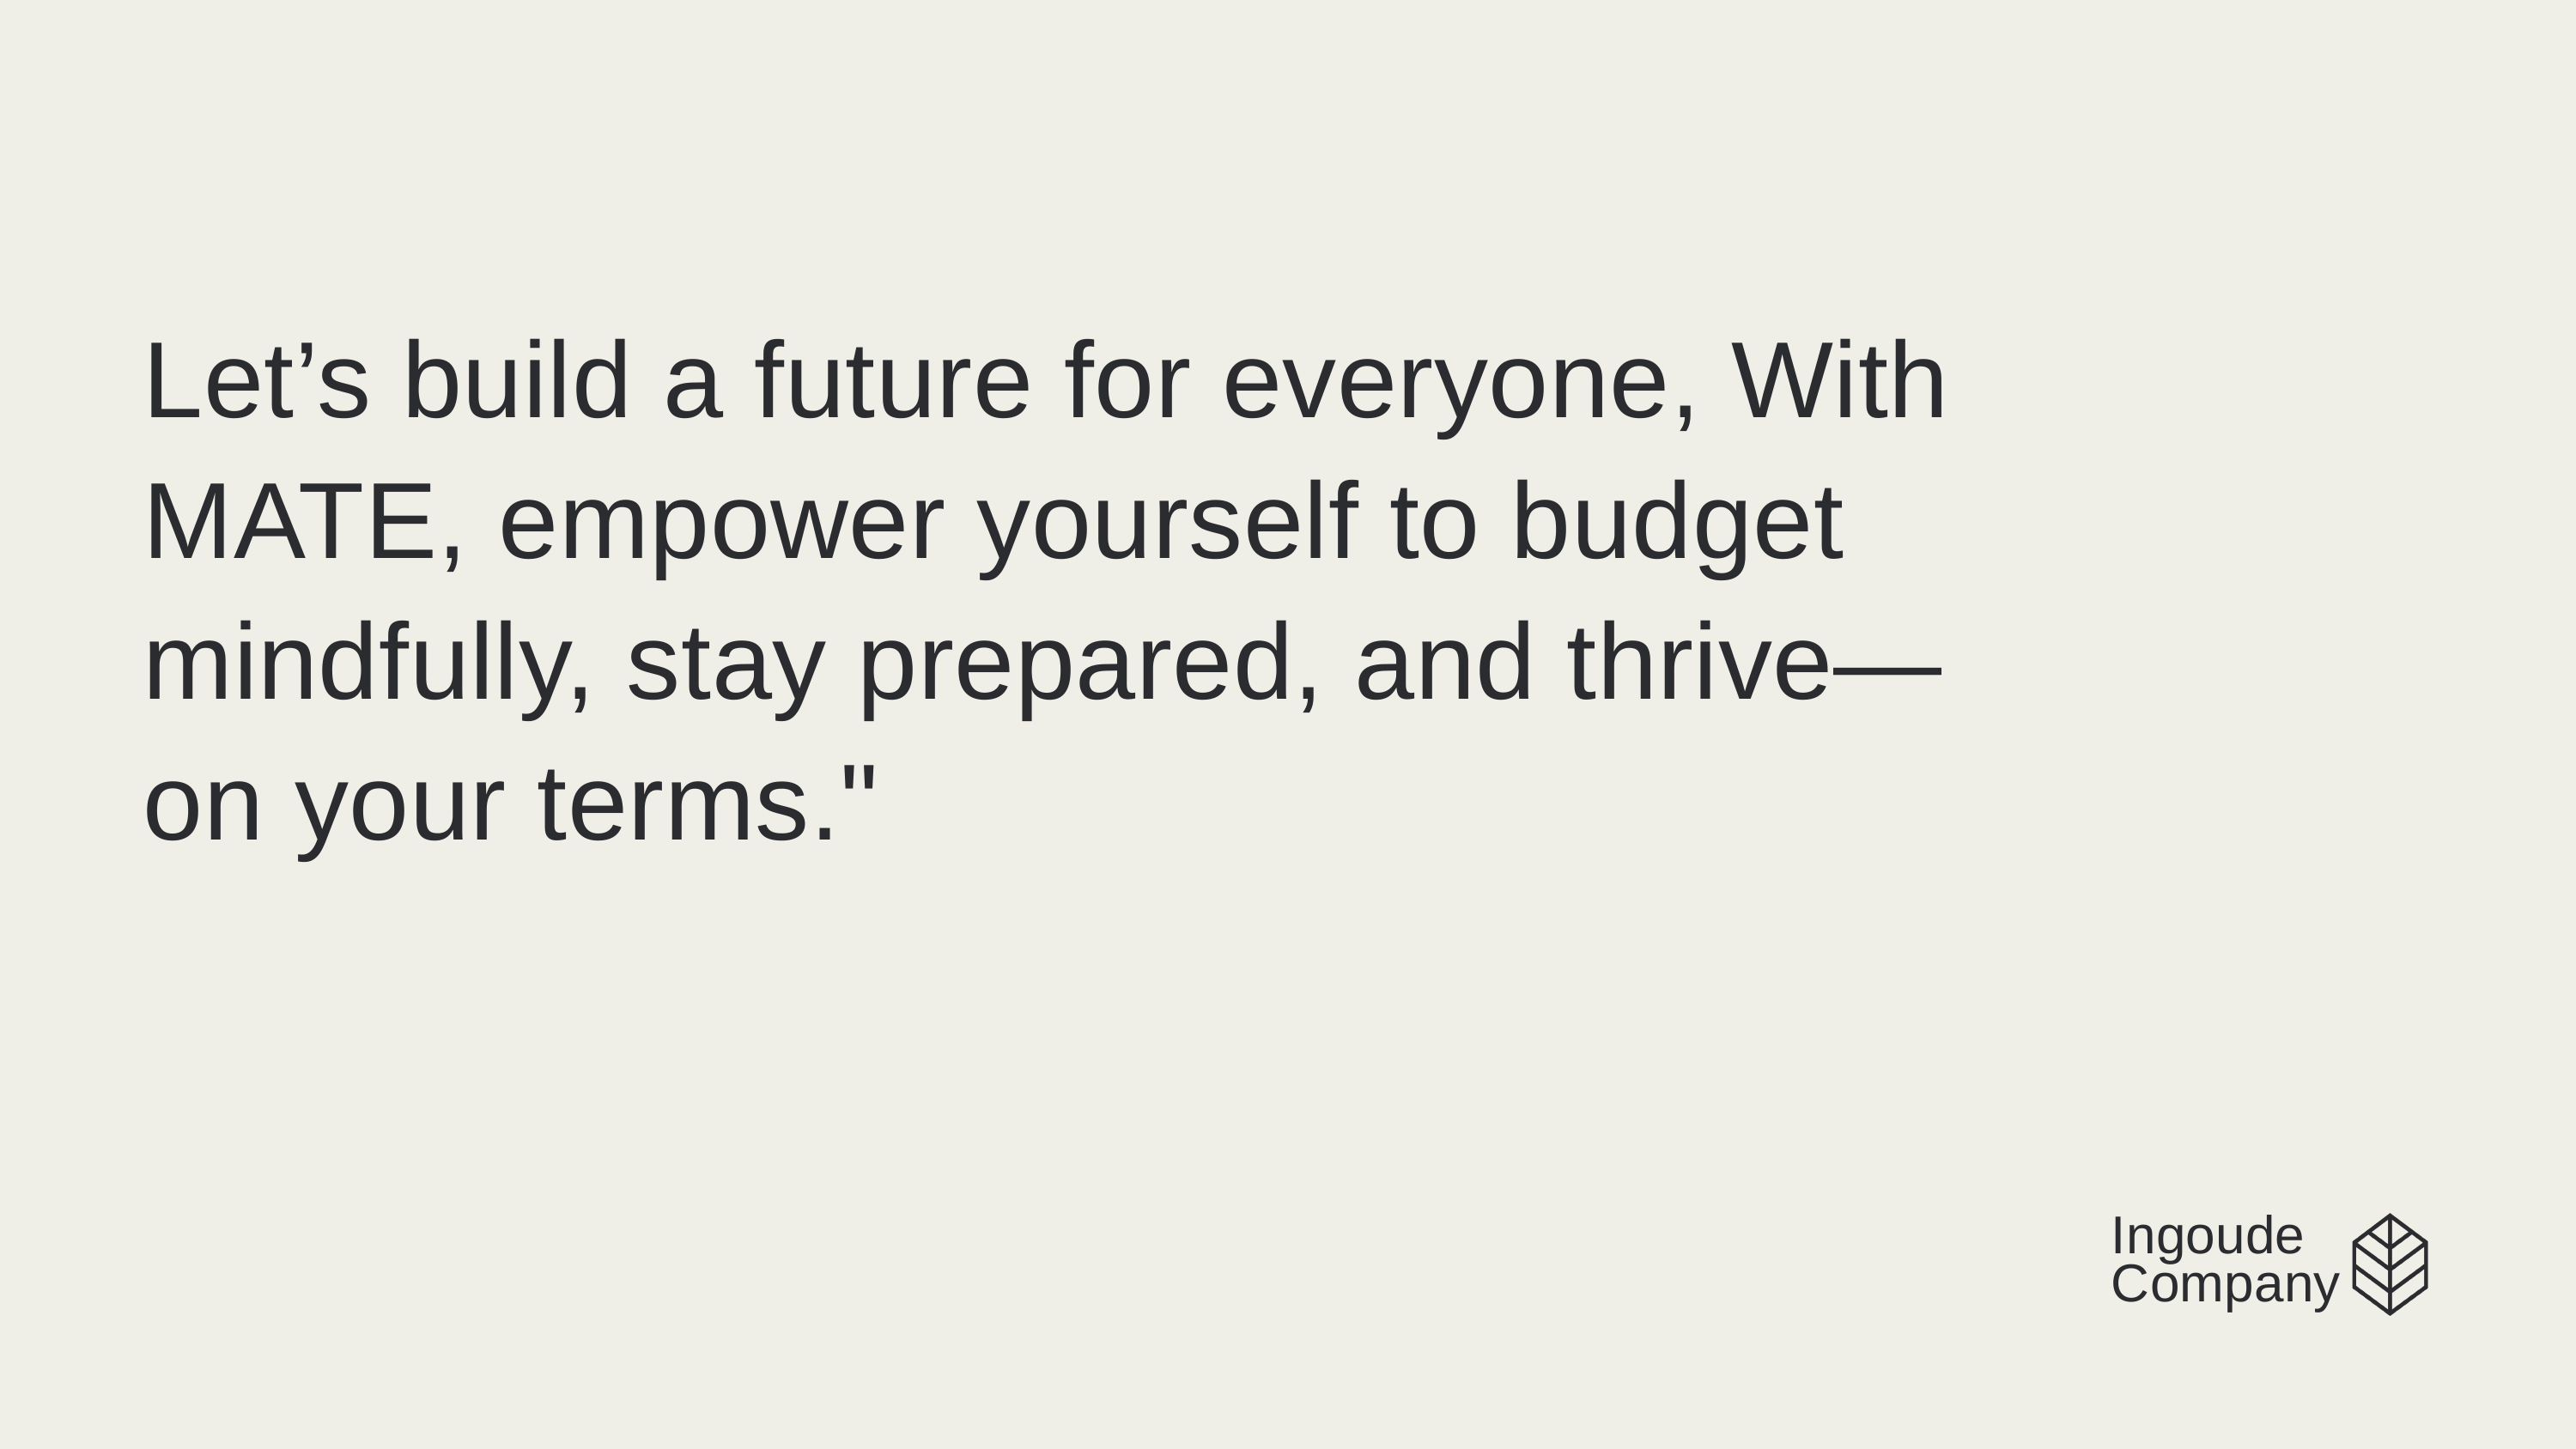

Let’s build a future for everyone, With MATE, empower yourself to budget mindfully, stay prepared, and thrive—on your terms."

Ingoude Company